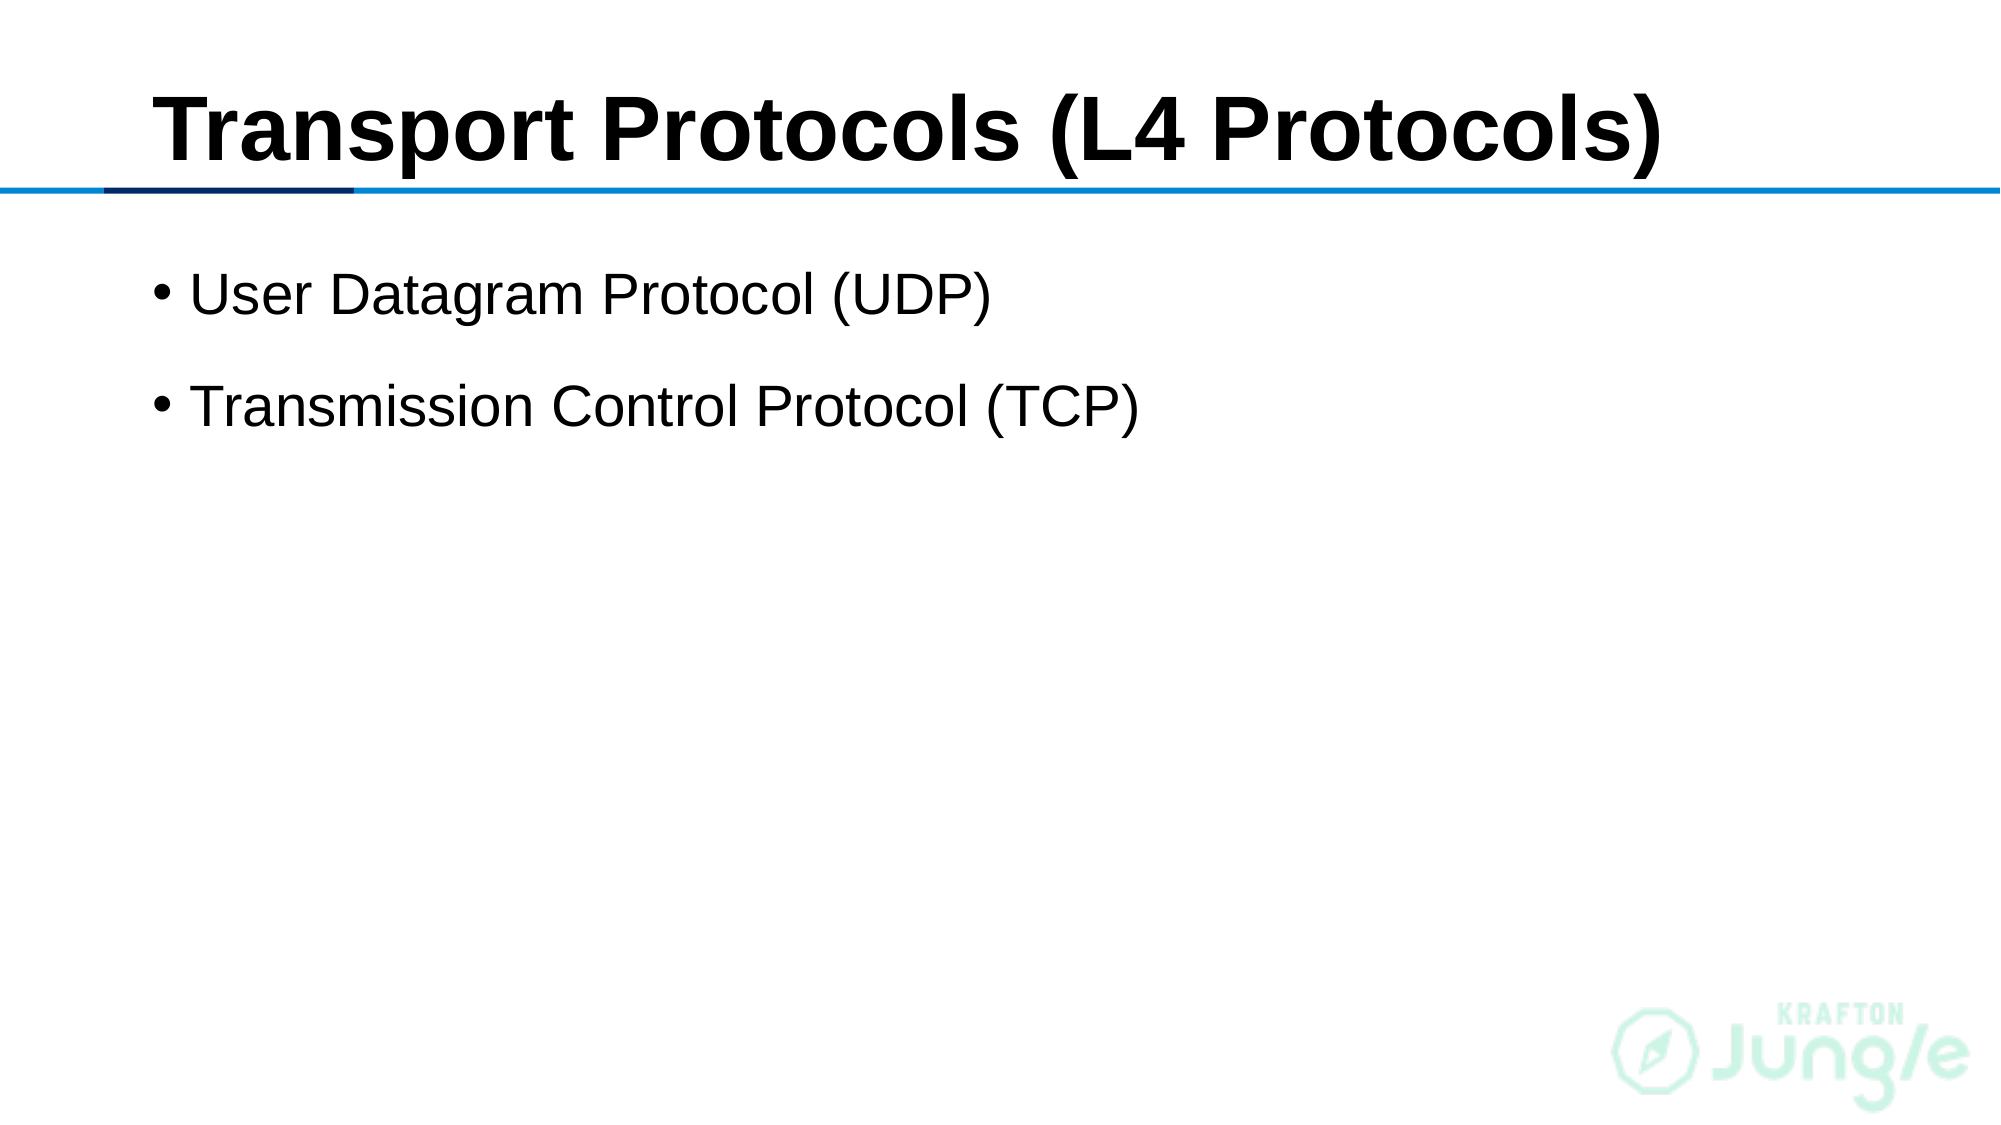

# Transport Protocols (L4 Protocols)
User Datagram Protocol (UDP)
Transmission Control Protocol (TCP)